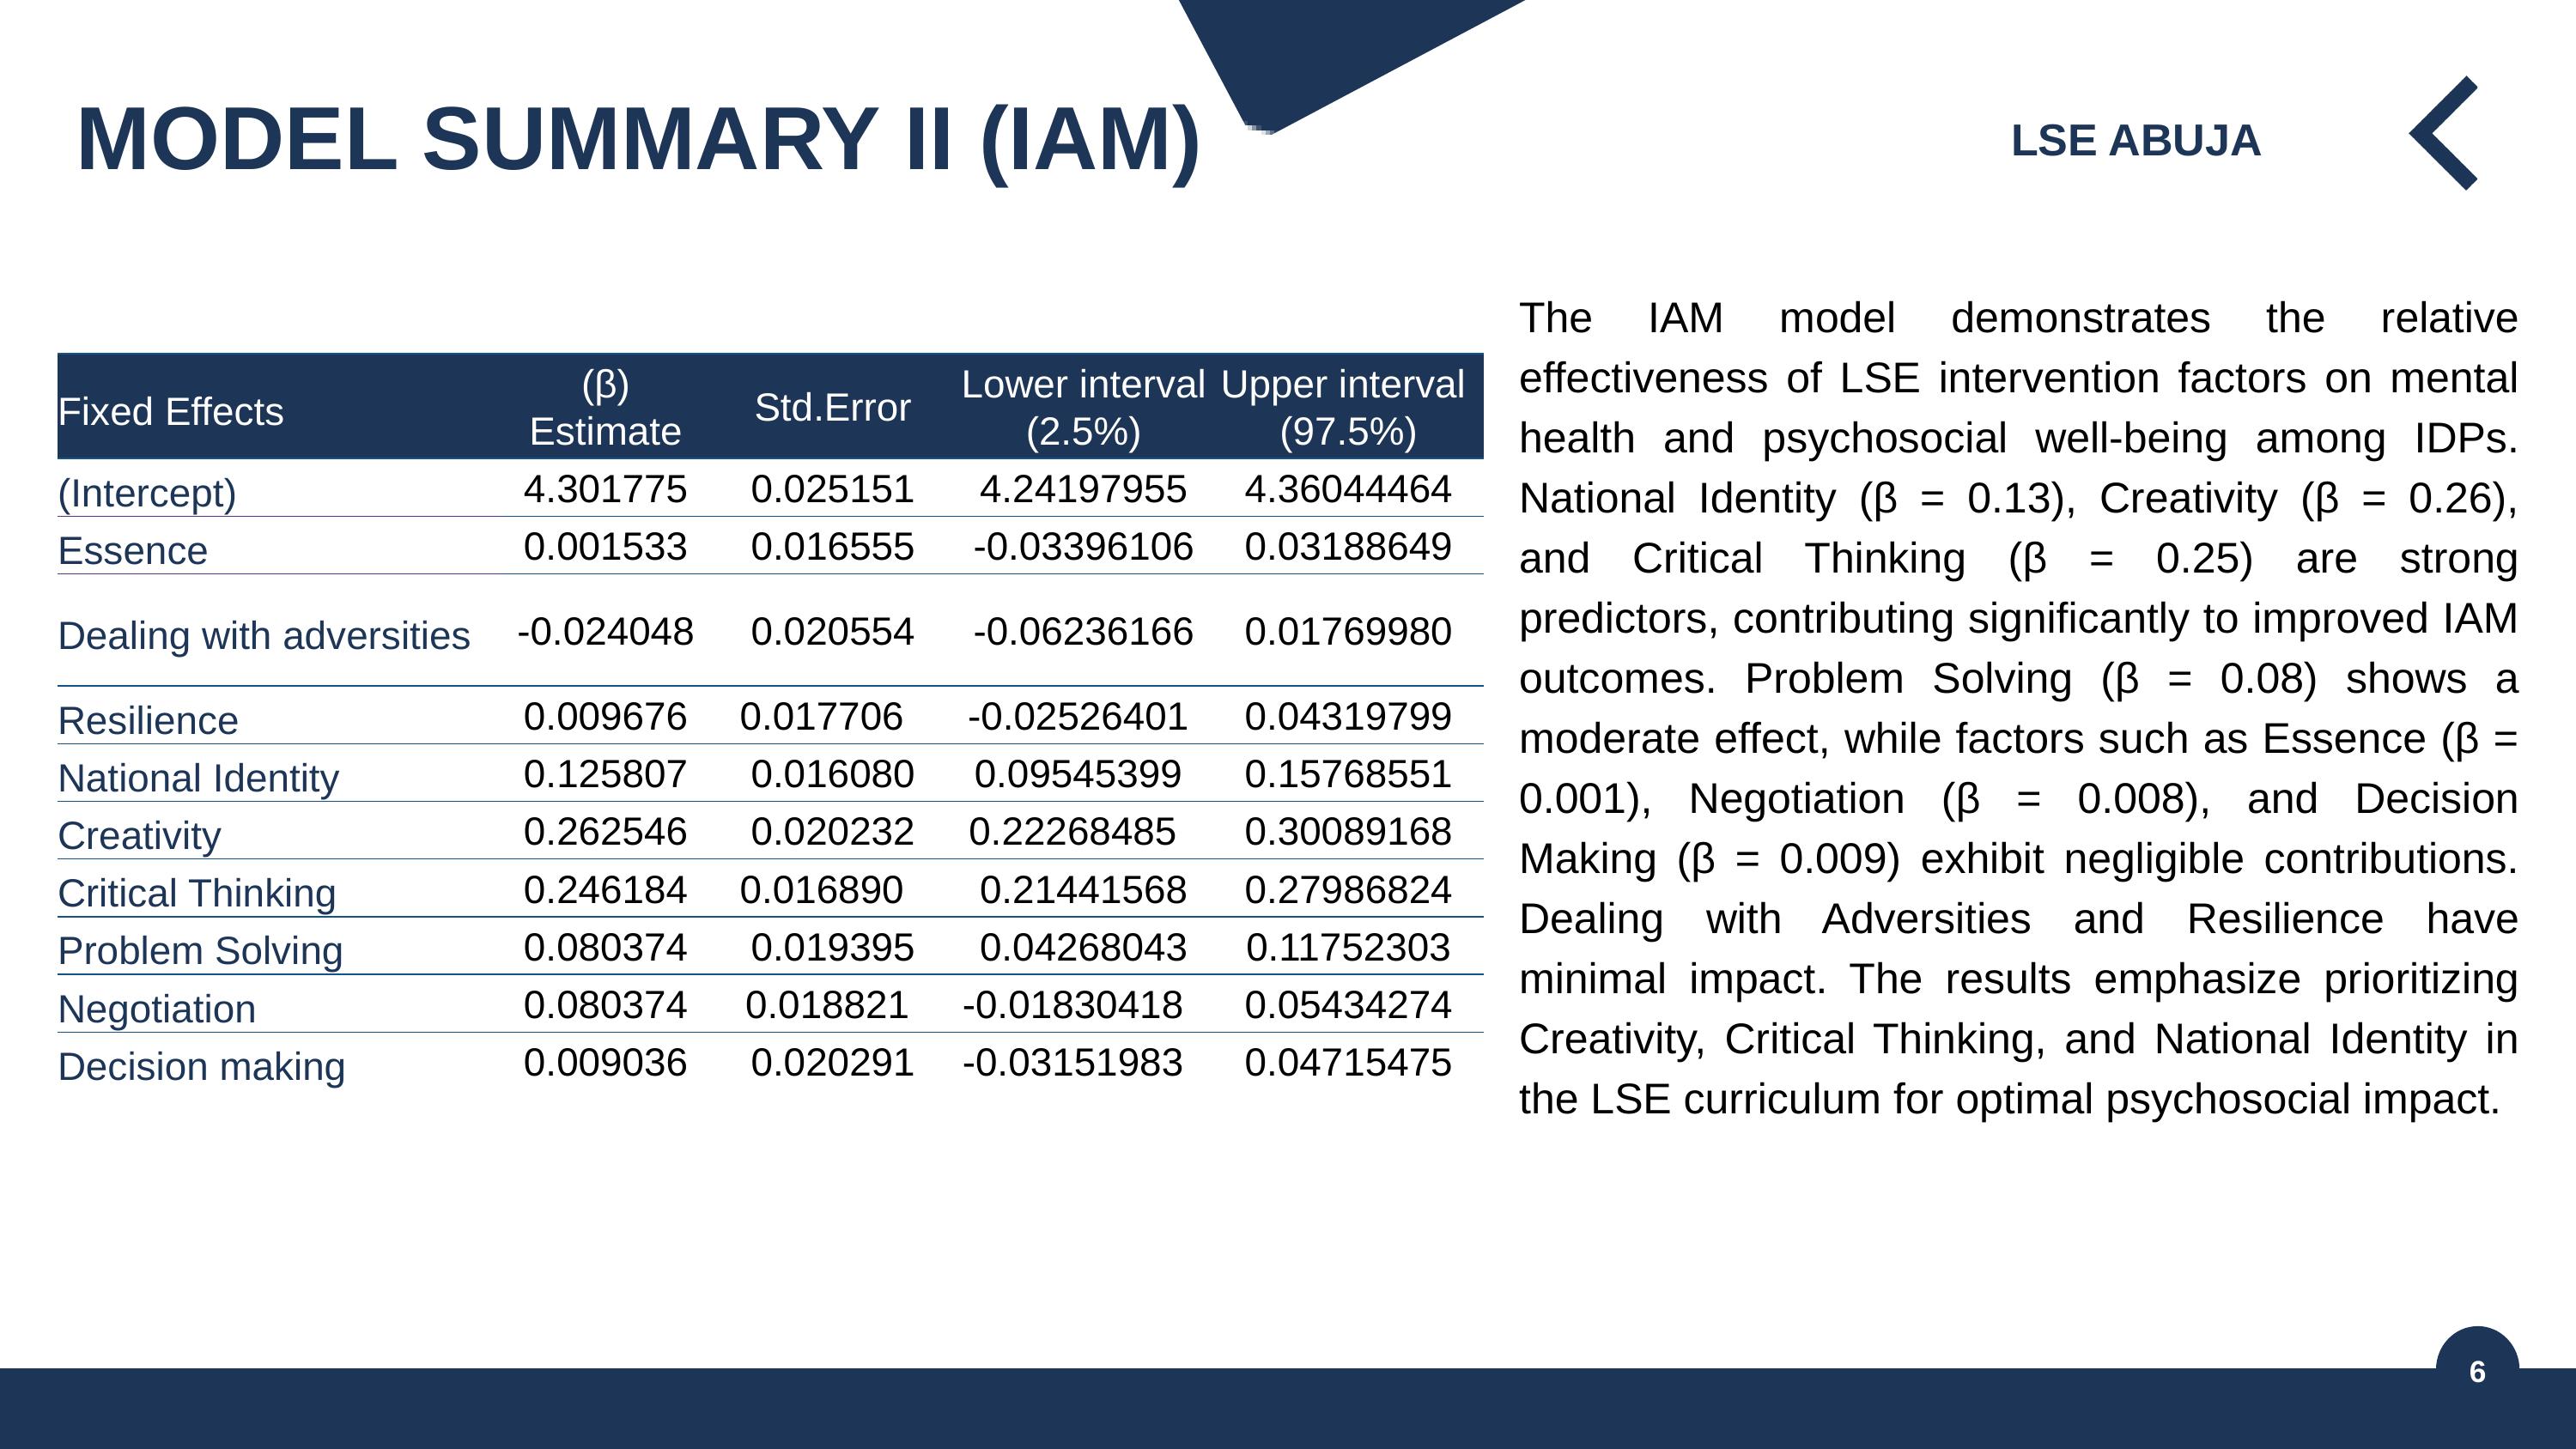

MODEL SUMMARY II (IAM)
LSE ABUJA
The IAM model demonstrates the relative effectiveness of LSE intervention factors on mental health and psychosocial well-being among IDPs. National Identity (β = 0.13), Creativity (β = 0.26), and Critical Thinking (β = 0.25) are strong predictors, contributing significantly to improved IAM outcomes. Problem Solving (β = 0.08) shows a moderate effect, while factors such as Essence (β = 0.001), Negotiation (β = 0.008), and Decision Making (β = 0.009) exhibit negligible contributions. Dealing with Adversities and Resilience have minimal impact. The results emphasize prioritizing Creativity, Critical Thinking, and National Identity in the LSE curriculum for optimal psychosocial impact.
Indicators
Last Period
Recent Period
Indicators
% Change
| Fixed Effects | (β) Estimate | Std.Error | Lower interval (2.5%) | Upper interval (97.5%) |
| --- | --- | --- | --- | --- |
| (Intercept) | 4.301775 | 0.025151 | 4.24197955 | 4.36044464 |
| Essence | 0.001533 | 0.016555 | -0.03396106 | 0.03188649 |
| Dealing with adversities | -0.024048 | 0.020554 | -0.06236166 | 0.01769980 |
| Resilience | 0.009676 | 0.017706 | -0.02526401 | 0.04319799 |
| National Identity | 0.125807 | 0.016080 | 0.09545399 | 0.15768551 |
| Creativity | 0.262546 | 0.020232 | 0.22268485 | 0.30089168 |
| Critical Thinking | 0.246184 | 0.016890 | 0.21441568 | 0.27986824 |
| Problem Solving | 0.080374 | 0.019395 | 0.04268043 | 0.11752303 |
| Negotiation | 0.080374 | 0.018821 | -0.01830418 | 0.05434274 |
| Decision making | 0.009036 | 0.020291 | -0.03151983 | 0.04715475 |

6